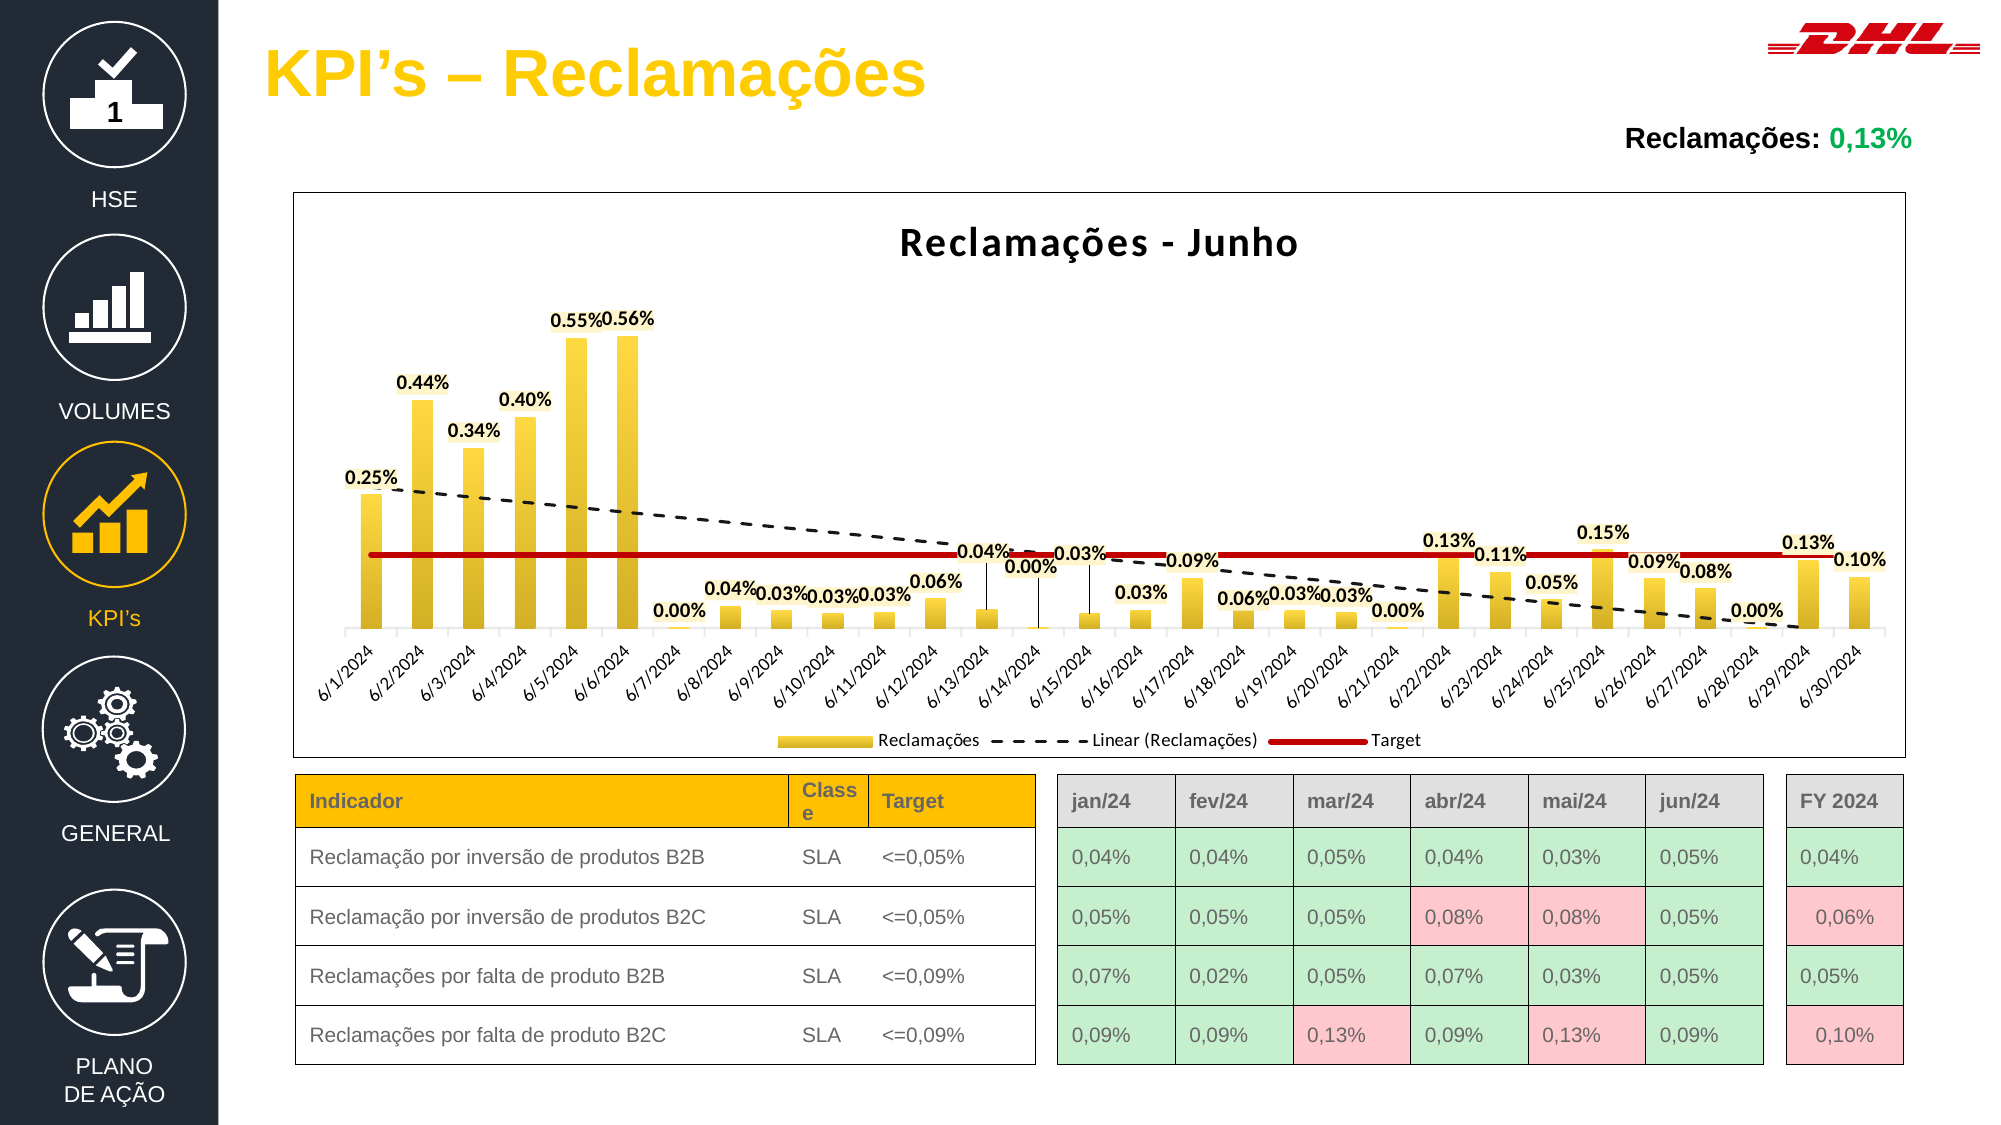

KPI’s – Reclamações

HSE

1
Reclamações: 0,13%

### Chart: Reclamações - Junho

| Category | Reclamações | Target |
|---|---|---|
| 45444 | 0.0025466893039049238 | 0.0014 |
| 45445 | 0.004359490274983233 | 0.0014 |
| 45446 | 0.0034385745545482964 | 0.0014 |
| 45447 | 0.004039859951521681 | 0.0014 |
| 45448 | 0.005546751188589541 | 0.0014 |
| 45449 | 0.00558659217877095 | 0.0014 |
| 45450 | 0.0 | 0.0014 |
| 45451 | 0.00041841004184100416 | 0.0014 |
| 45452 | 0.0003288391976323578 | 0.0014 |
| 45453 | 0.0002726281352235551 | 0.0014 |
| 45454 | 0.00030129557095510696 | 0.0014 |
| 45455 | 0.0005594405594405594 | 0.0014 |
| 45456 | 0.00035587188612099647 | 0.0014 |
| 45457 | 0.0 | 0.0014 |
| 45458 | 0.0002824060999717594 | 0.0014 |
| 45459 | 0.00033886818027787193 | 0.0014 |
| 45460 | 0.000949667616334283 | 0.0014 |
| 45461 | 0.0006053268765133172 | 0.0014 |
| 45462 | 0.00032583903551645487 | 0.0014 |
| 45463 | 0.0002880184331797235 | 0.0014 |
| 45464 | 0.0 | 0.0014 |
| 45465 | 0.0013418316001341832 | 0.0014 |
| 45466 | 0.001067995728017088 | 0.0014 |
| 45467 | 0.0005380683346785041 | 0.0014 |
| 45468 | 0.0014936519790888724 | 0.0014 |
| 45469 | 0.0009436929852154766 | 0.0014 |
| 45470 | 0.0007530120481927711 | 0.0014 |
| 45471 | 0.0 | 0.0014 |
| 45472 | 0.0012903225806451613 | 0.0014 |
| 45473 | 0.000967741935483871 | 0.0014 |
|  | 0.0006451612903225806 | 0.0014 |
VOLUMES

KPI’s

GENERAL

| Indicador | Classe | Target |  | jan/24 | fev/24 | mar/24 | abr/24 | mai/24 | jun/24 |  | FY 2024 |
| --- | --- | --- | --- | --- | --- | --- | --- | --- | --- | --- | --- |
| Reclamação por inversão de produtos B2B | SLA | <=0,05% |  | 0,04% | 0,04% | 0,05% | 0,04% | 0,03% | 0,05% |  | 0,04% |
| Reclamação por inversão de produtos B2C | SLA | <=0,05% |  | 0,05% | 0,05% | 0,05% | 0,08% | 0,08% | 0,05% |  | 0,06% |
| Reclamações por falta de produto B2B | SLA | <=0,09% |  | 0,07% | 0,02% | 0,05% | 0,07% | 0,03% | 0,05% |  | 0,05% |
| Reclamações por falta de produto B2C | SLA | <=0,09% |  | 0,09% | 0,09% | 0,13% | 0,09% | 0,13% | 0,09% |  | 0,10% |

PLANO DE AÇÃO